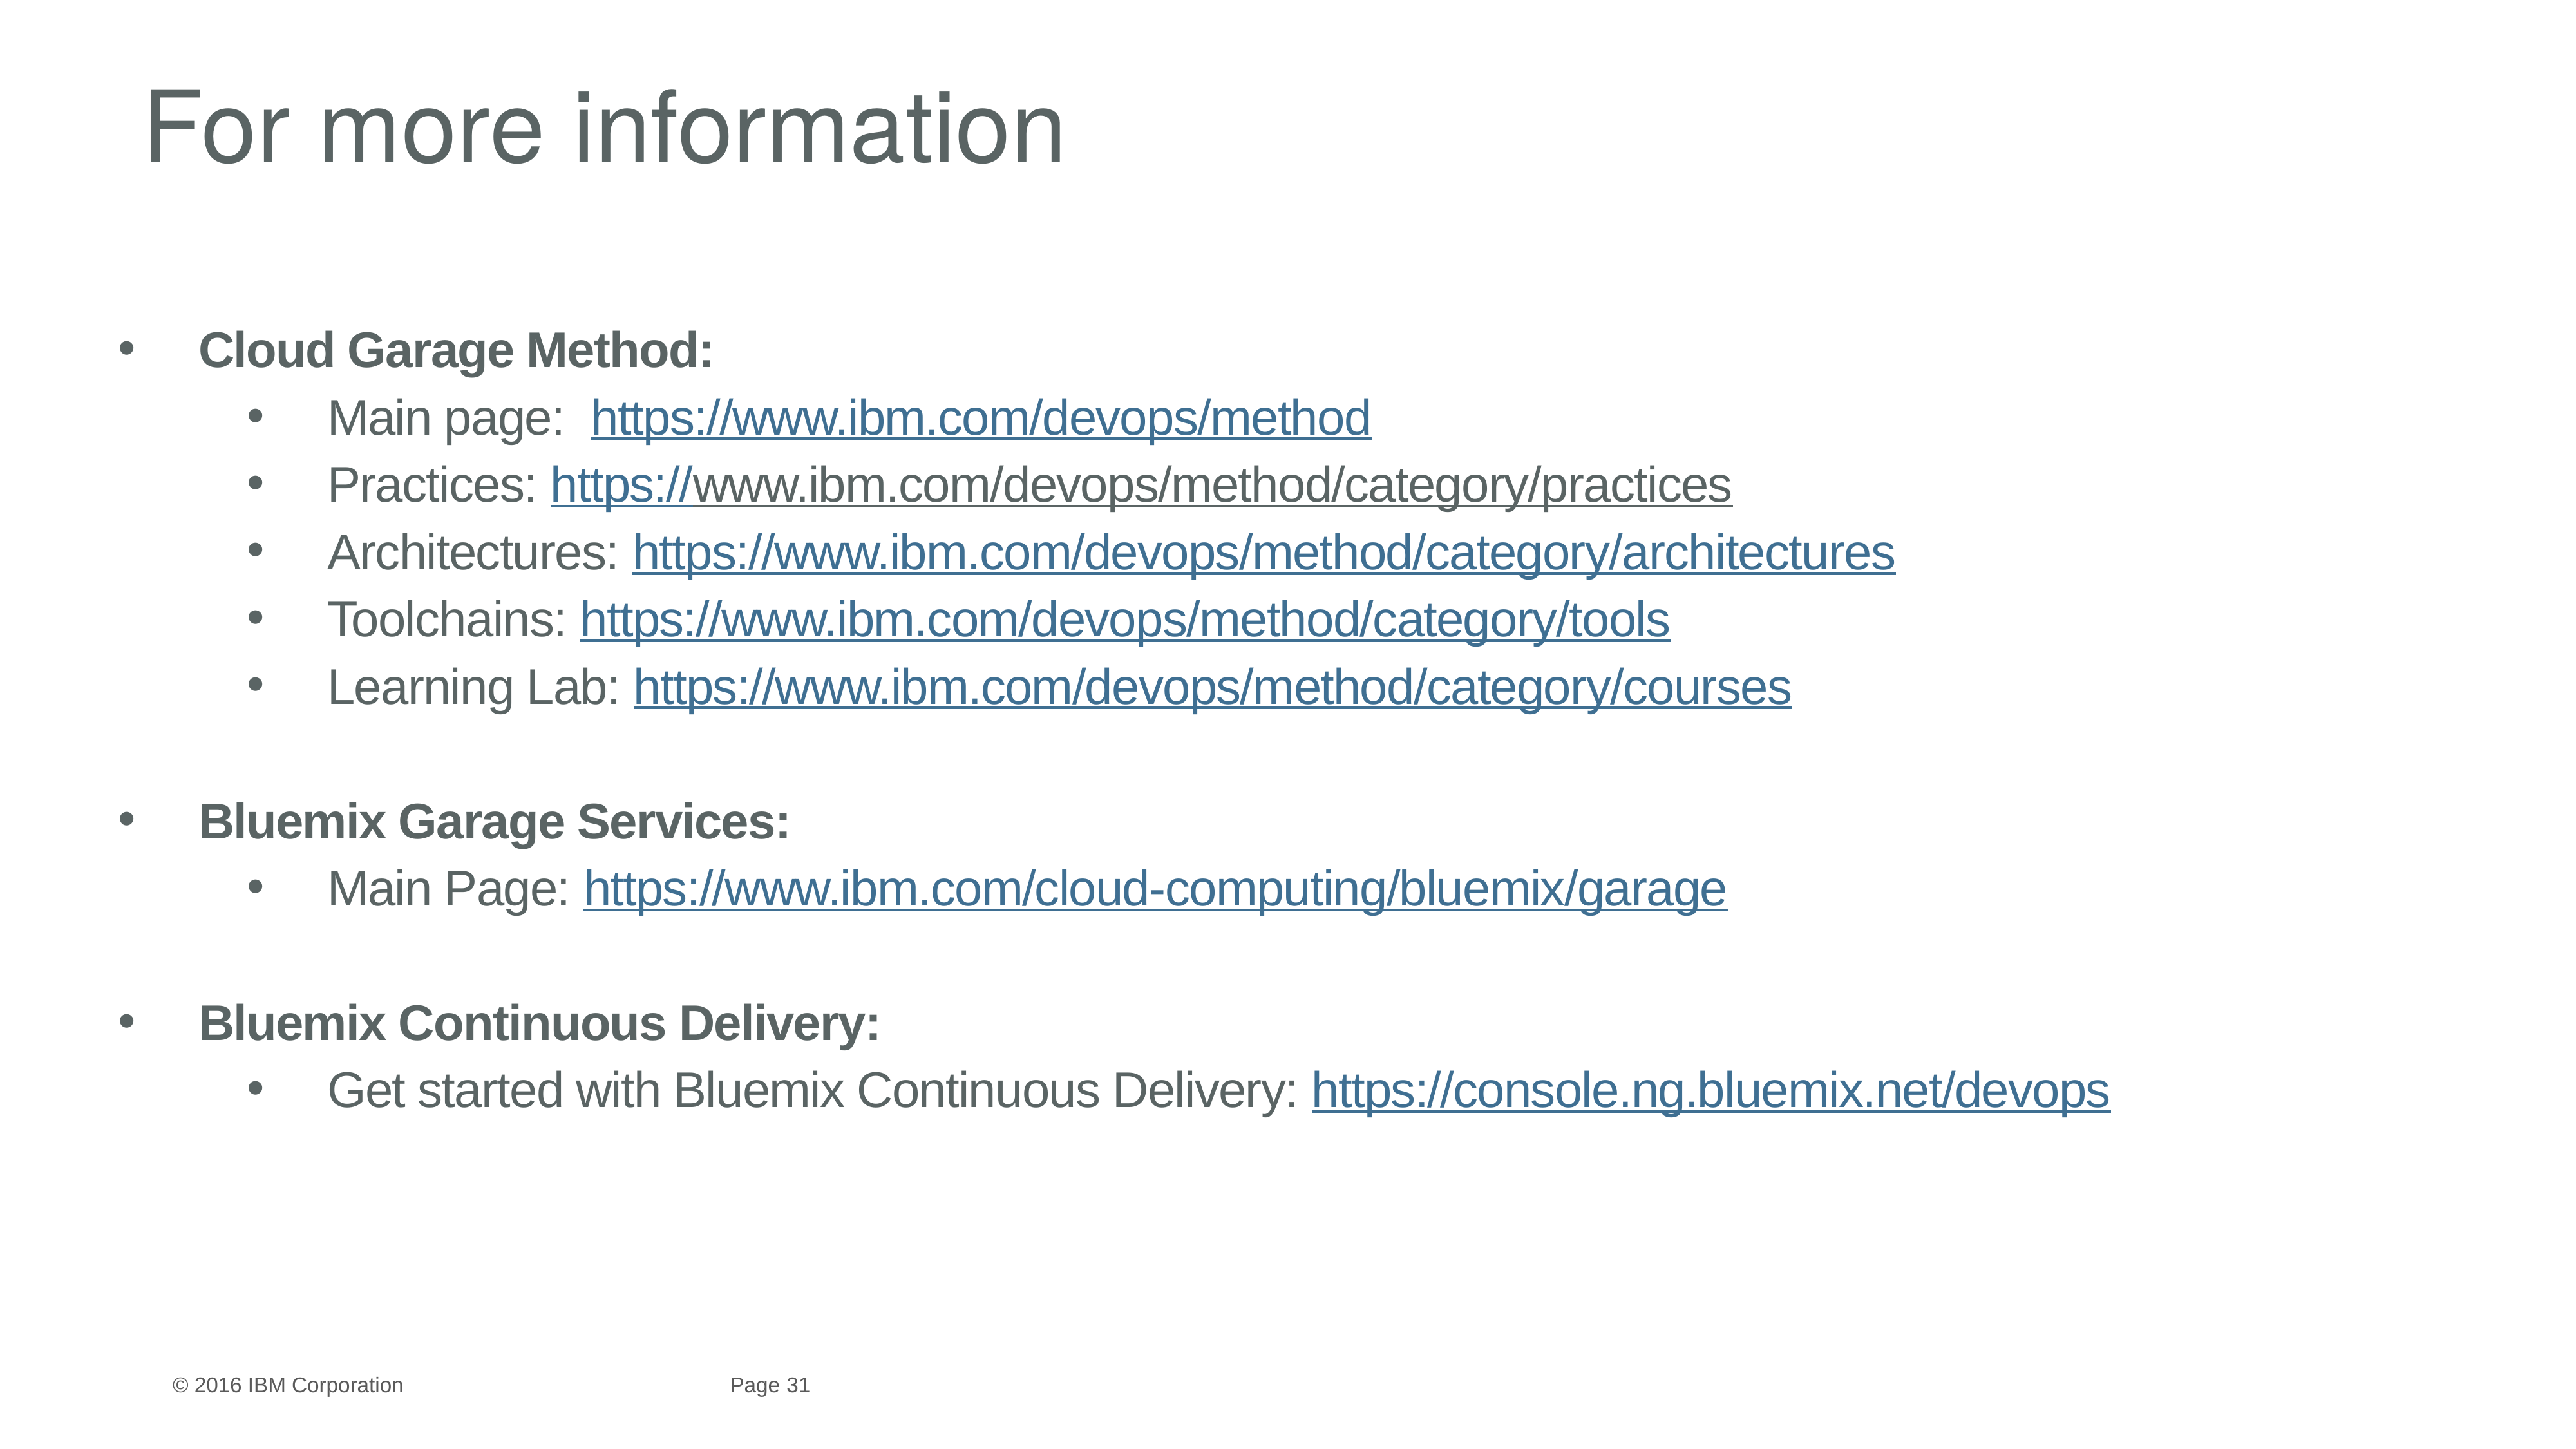

# For more information
Cloud Garage Method:
Main page:  https://www.ibm.com/devops/method
Practices: https://www.ibm.com/devops/method/category/practices
Architectures: https://www.ibm.com/devops/method/category/architectures
Toolchains: https://www.ibm.com/devops/method/category/tools
Learning Lab: https://www.ibm.com/devops/method/category/courses

Bluemix Garage Services:
Main Page: https://www.ibm.com/cloud-computing/bluemix/garage

Bluemix Continuous Delivery:
Get started with Bluemix Continuous Delivery: https://console.ng.bluemix.net/devops